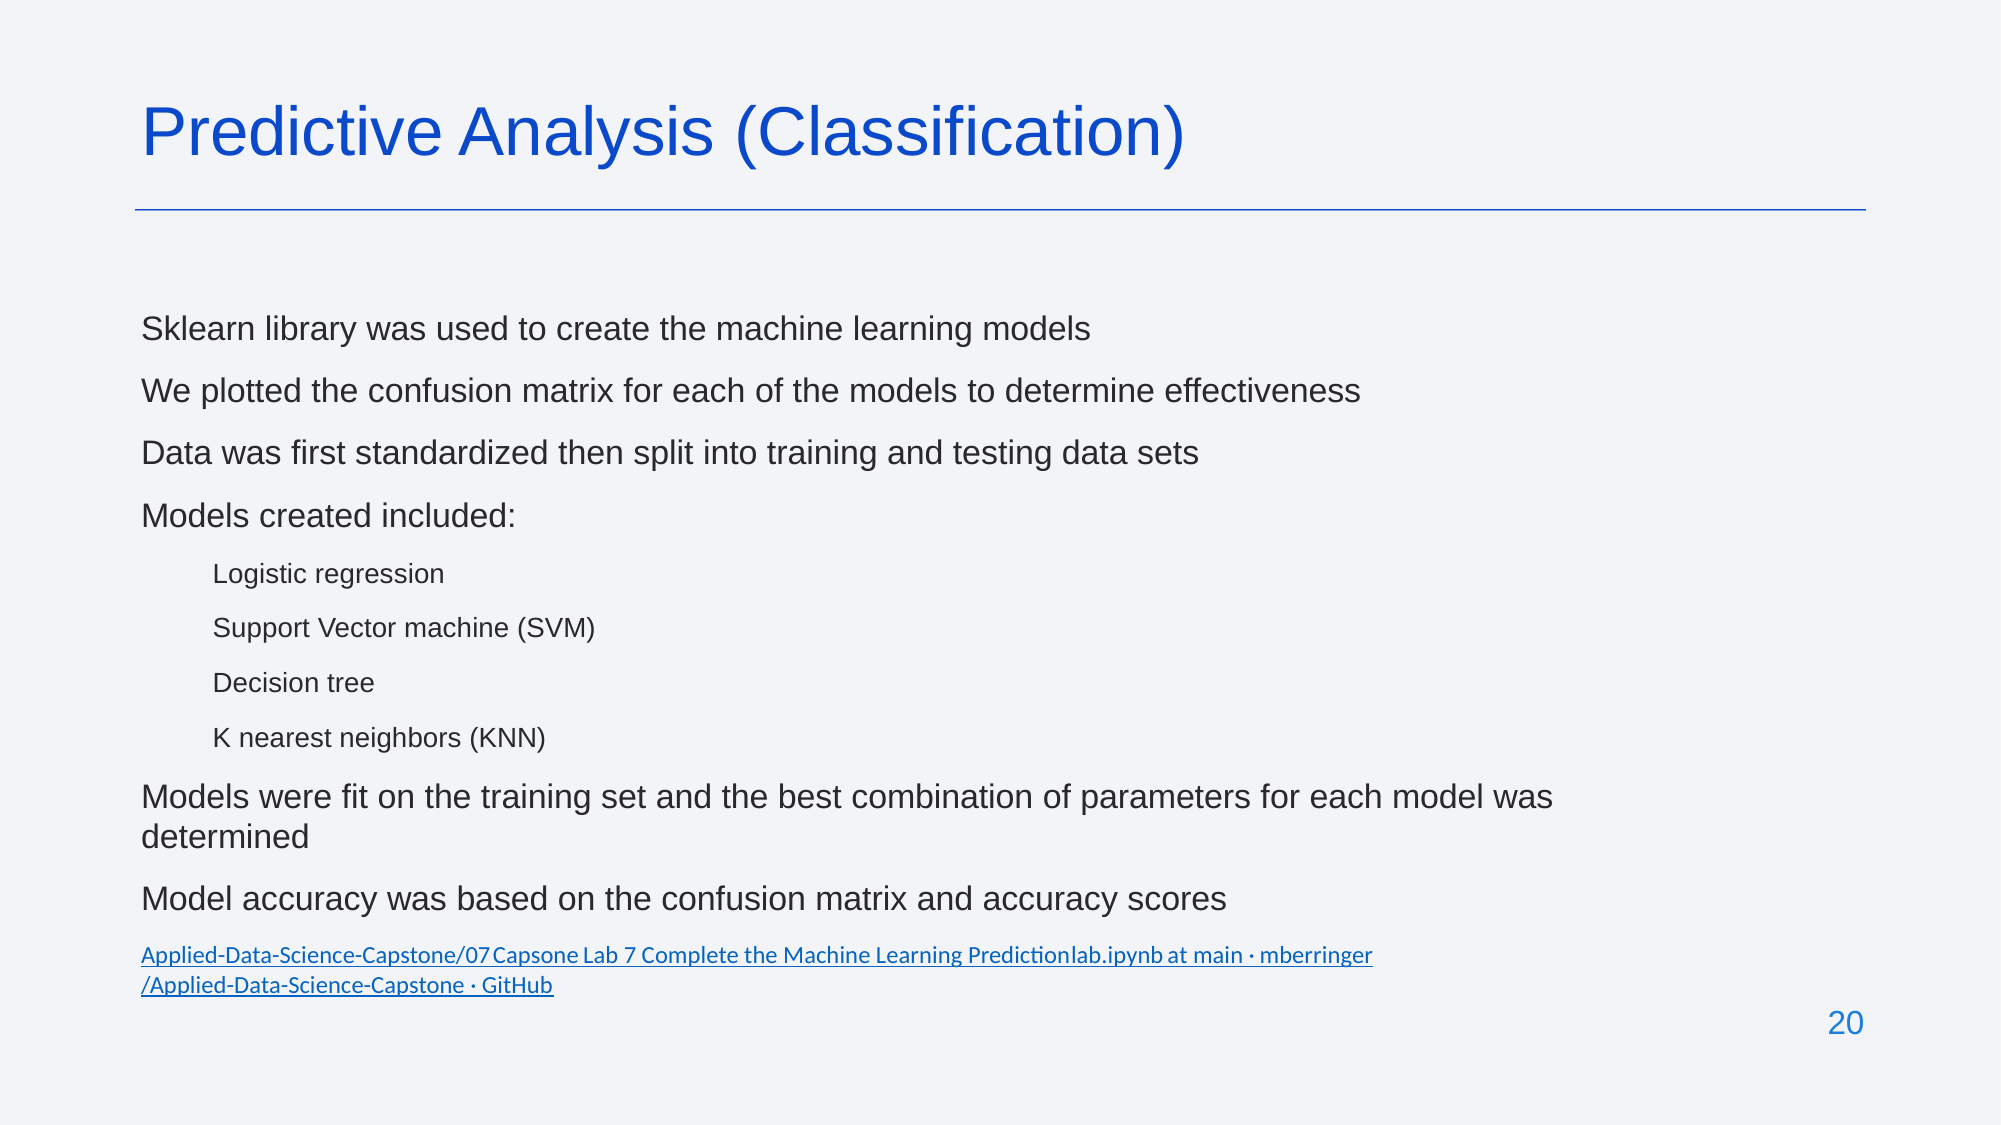

Predictive Analysis (Classification)
Sklearn library was used to create the machine learning models
We plotted the confusion matrix for each of the models to determine effectiveness
Data was first standardized then split into training and testing data sets
Models created included:
Logistic regression
Support Vector machine (SVM)
Decision tree
K nearest neighbors (KNN)
Models were fit on the training set and the best combination of parameters for each model was determined
Model accuracy was based on the confusion matrix and accuracy scores
Applied-Data-Science-Capstone/07 Capsone Lab 7 Complete the Machine Learning Prediction lab.ipynb at main · mberringer/Applied-Data-Science-Capstone · GitHub
20